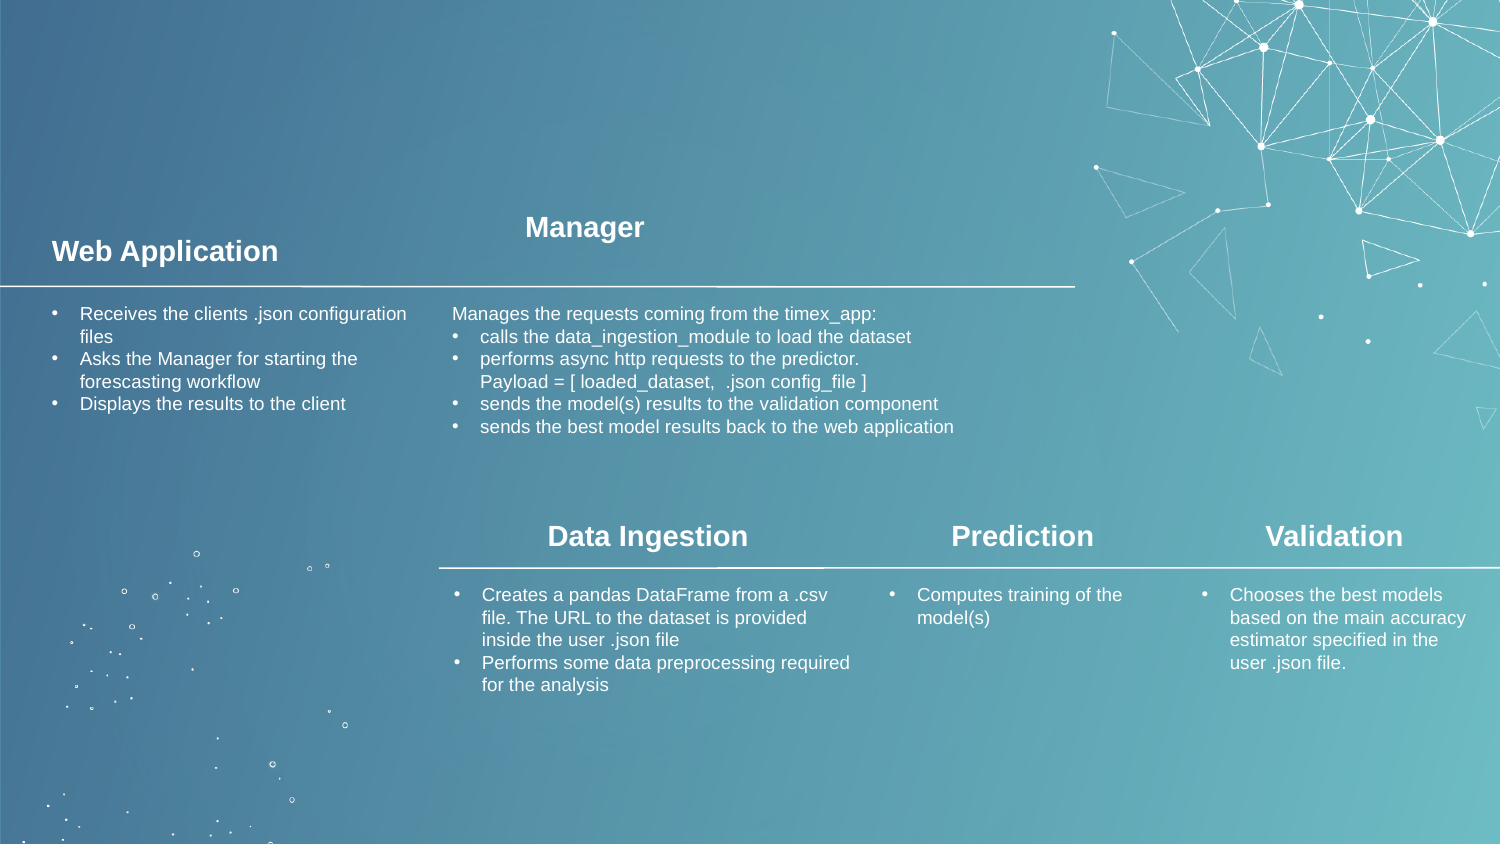

Web Application
Manager
Receives the clients .json configuration files
Asks the Manager for starting the forescasting workflow
Displays the results to the client
Manages the requests coming from the timex_app:
calls the data_ingestion_module to load the dataset
performs async http requests to the predictor.
Payload = [ loaded_dataset,  .json config_file ]
sends the model(s) results to the validation component
sends the best model results back to the web application
Prediction
Validation
Data Ingestion
Computes training of the model(s)
Creates a pandas DataFrame from a .csv file. The URL to the dataset is provided inside the user .json file
Performs some data preprocessing required for the analysis
Chooses the best models based on the main accuracy estimator specified in the user .json file.